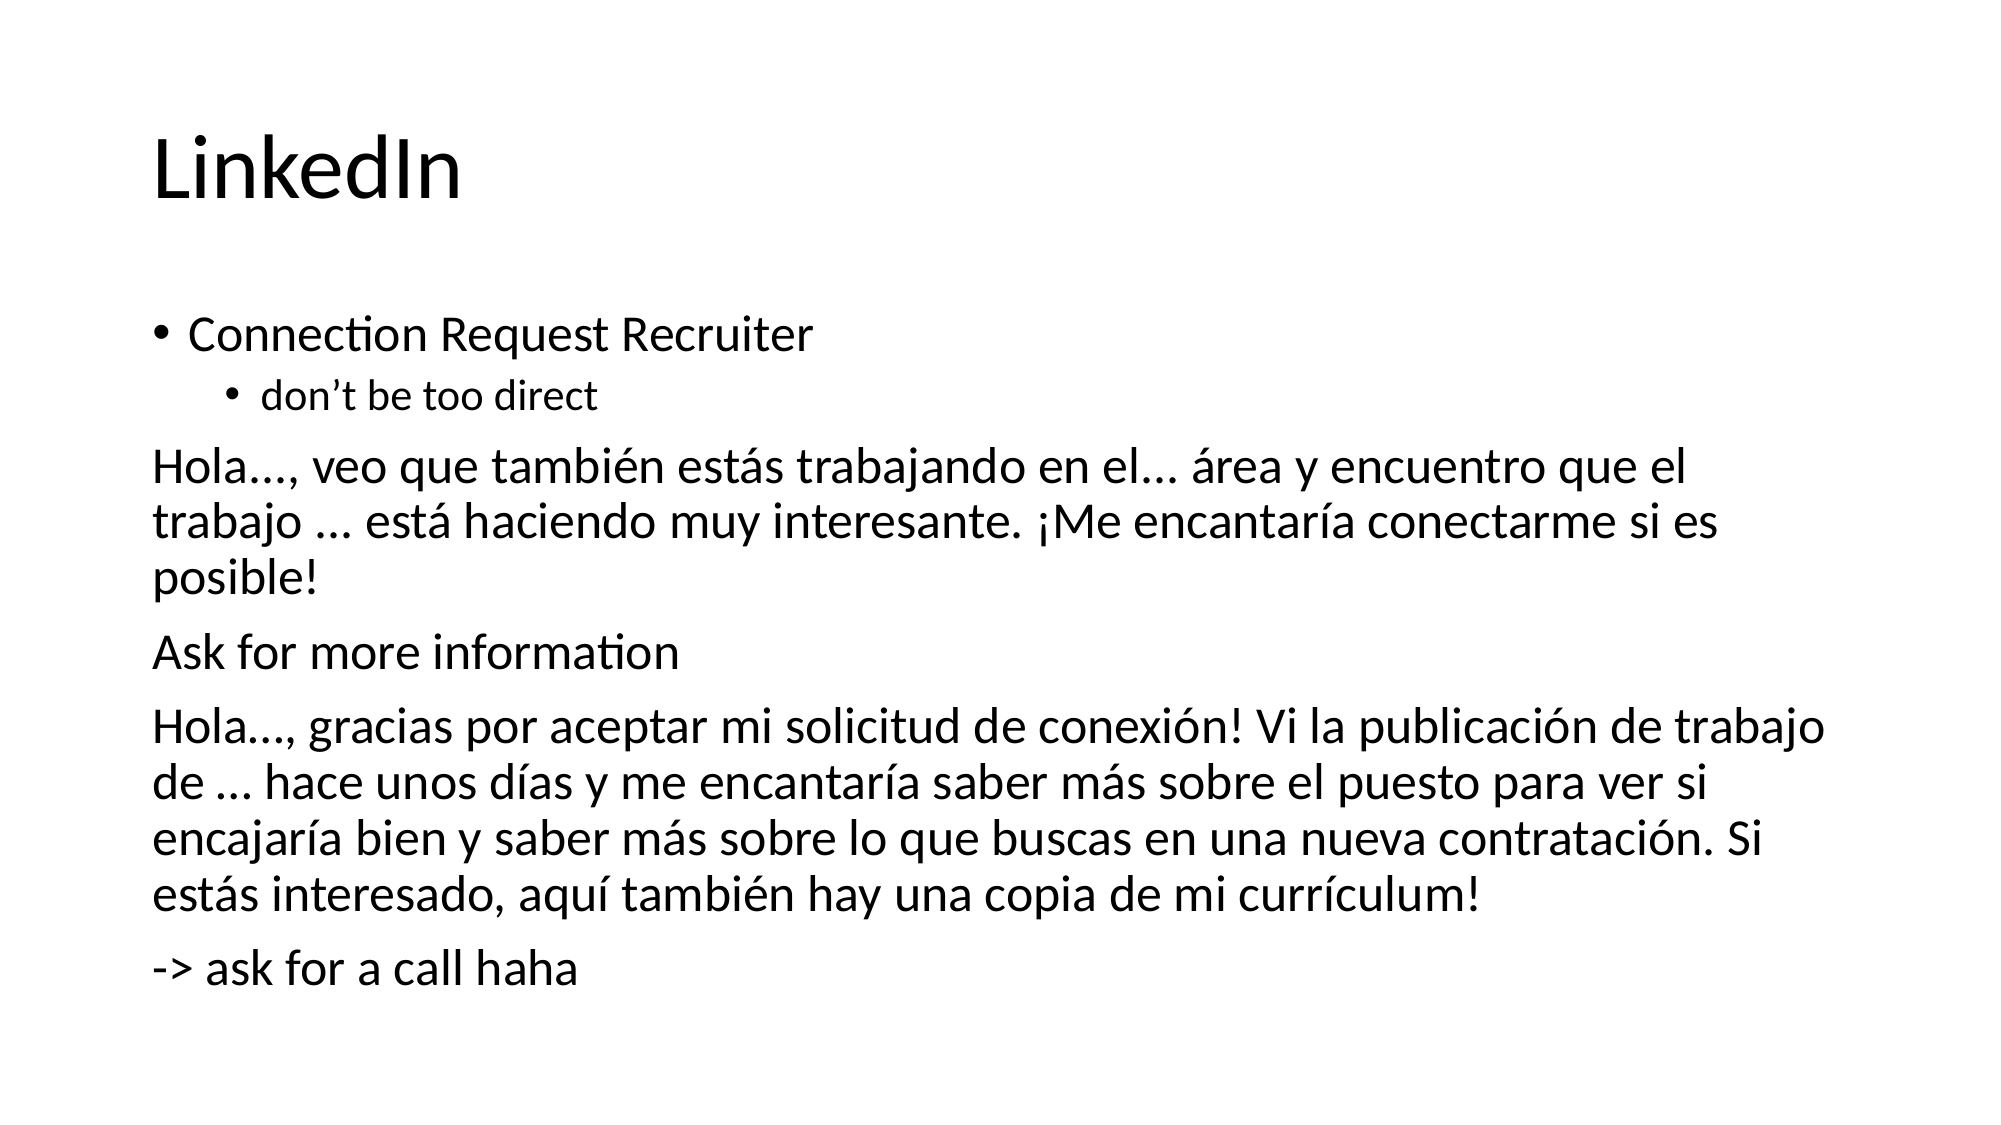

# LinkedIn
Connection Request Recruiter
don’t be too direct
Hola..., veo que también estás trabajando en el... área y encuentro que el trabajo ... está haciendo muy interesante. ¡Me encantaría conectarme si es posible!
Ask for more information
Hola…, gracias por aceptar mi solicitud de conexión! Vi la publicación de trabajo de … hace unos días y me encantaría saber más sobre el puesto para ver si encajaría bien y saber más sobre lo que buscas en una nueva contratación. Si estás interesado, aquí también hay una copia de mi currículum!
-> ask for a call haha